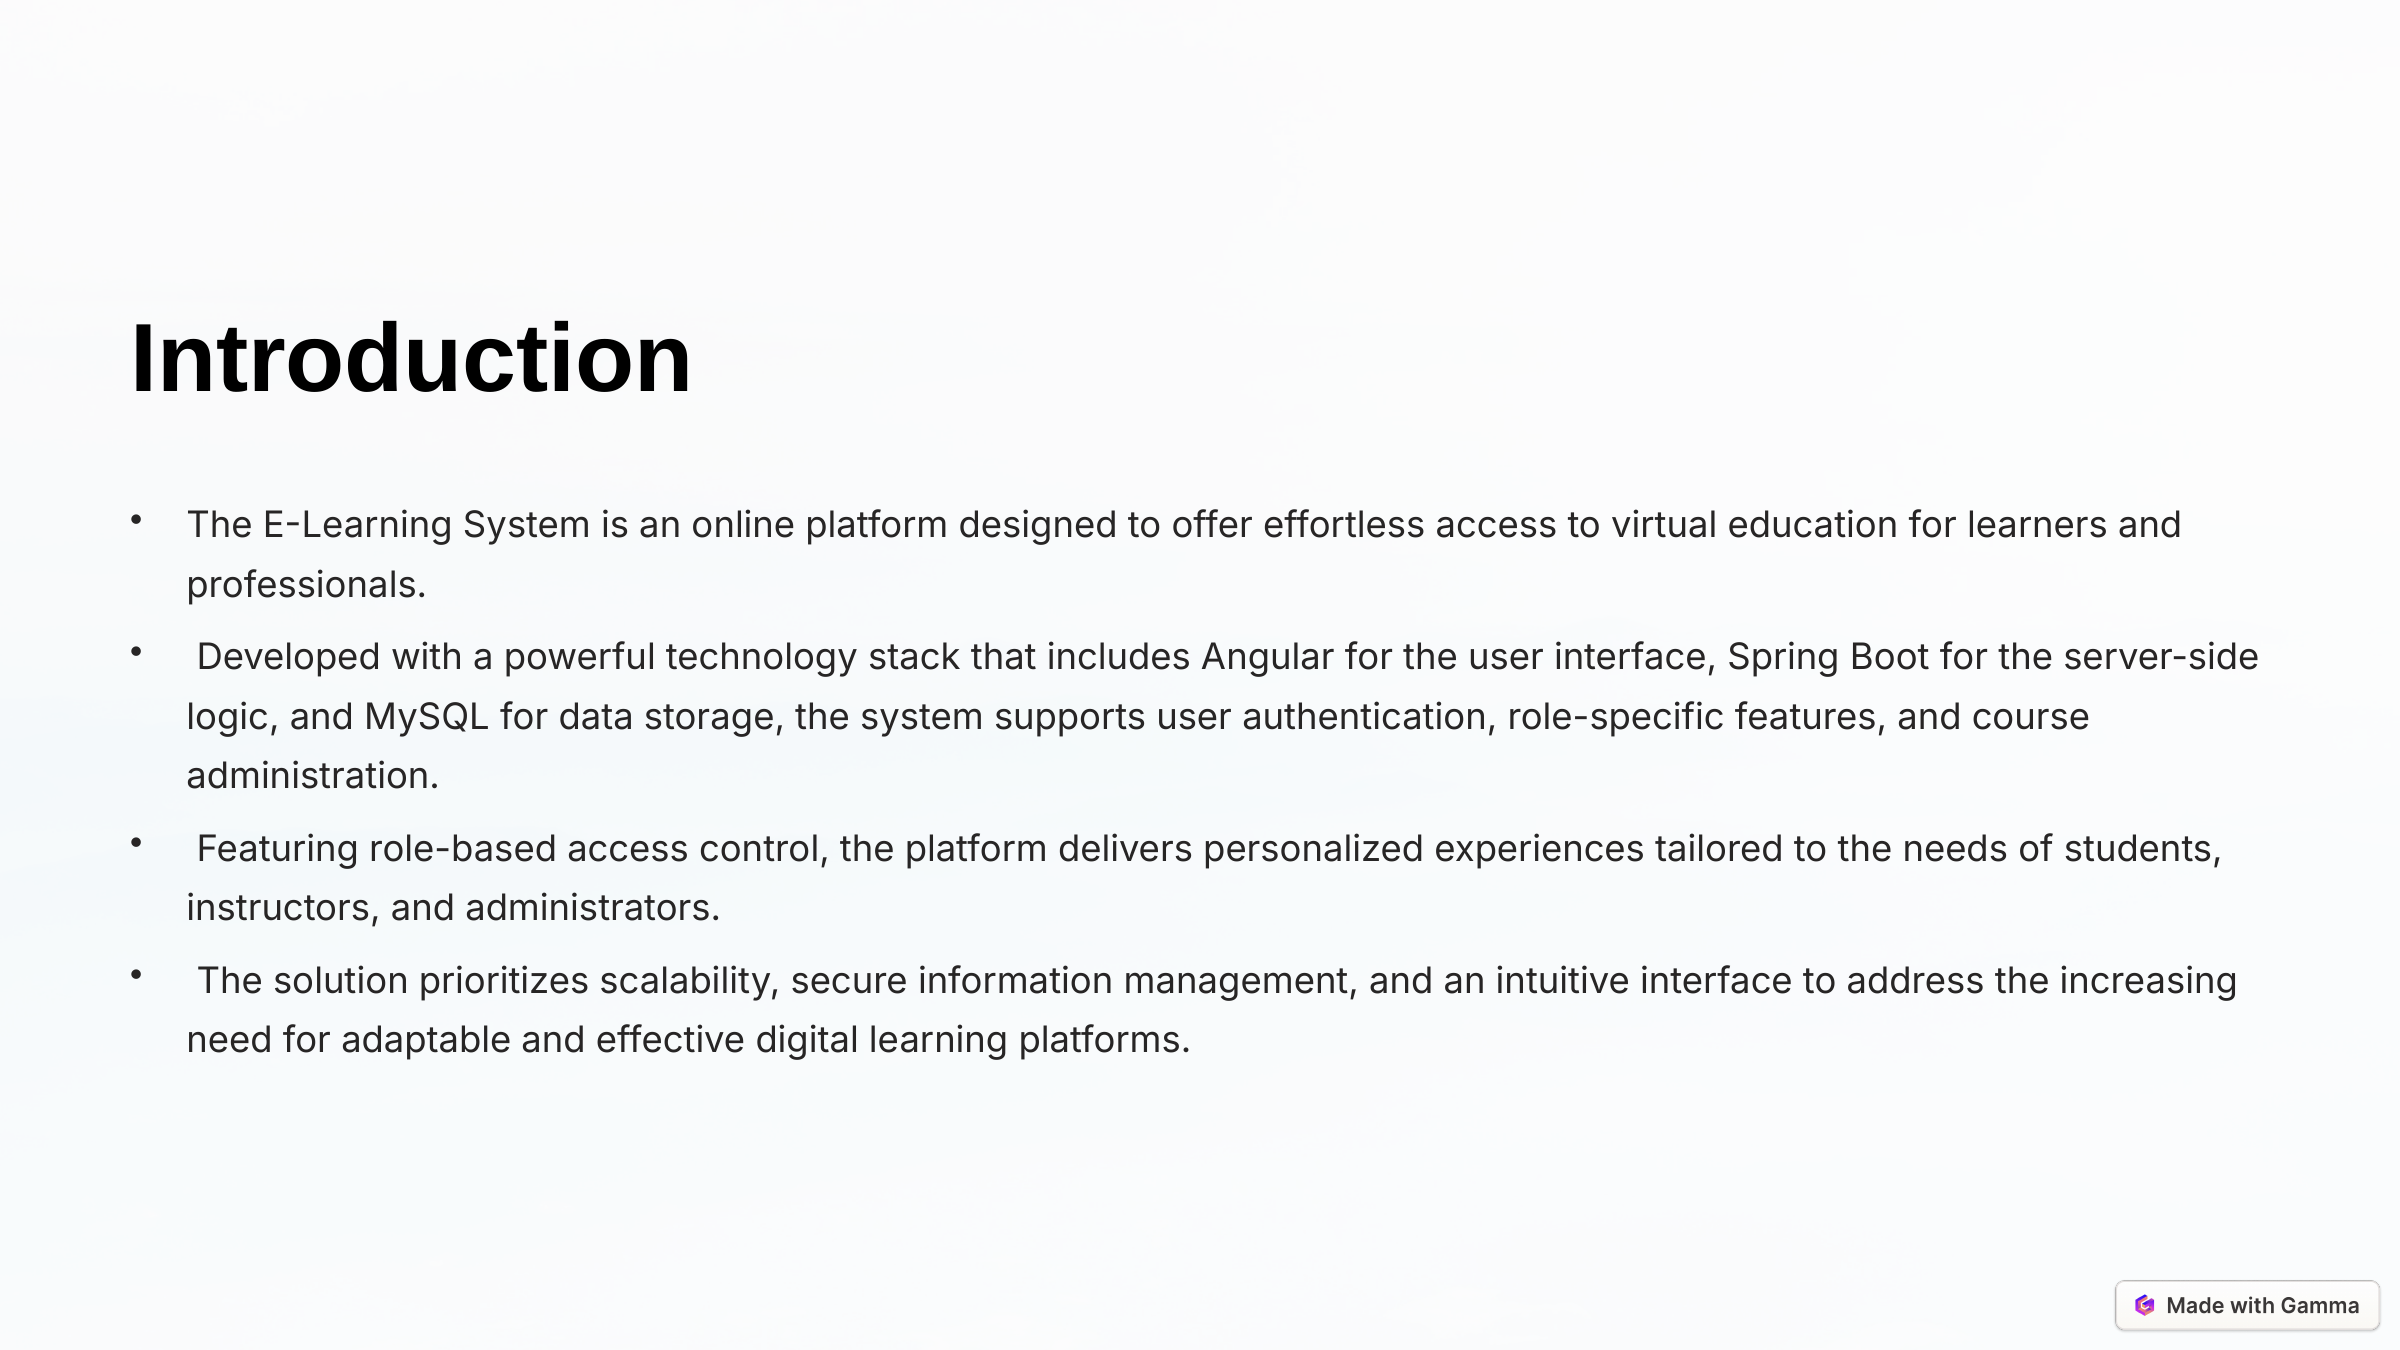

Introduction
The E-Learning System is an online platform designed to offer effortless access to virtual education for learners and professionals.
 Developed with a powerful technology stack that includes Angular for the user interface, Spring Boot for the server-side logic, and MySQL for data storage, the system supports user authentication, role-specific features, and course administration.
 Featuring role-based access control, the platform delivers personalized experiences tailored to the needs of students, instructors, and administrators.
 The solution prioritizes scalability, secure information management, and an intuitive interface to address the increasing need for adaptable and effective digital learning platforms.